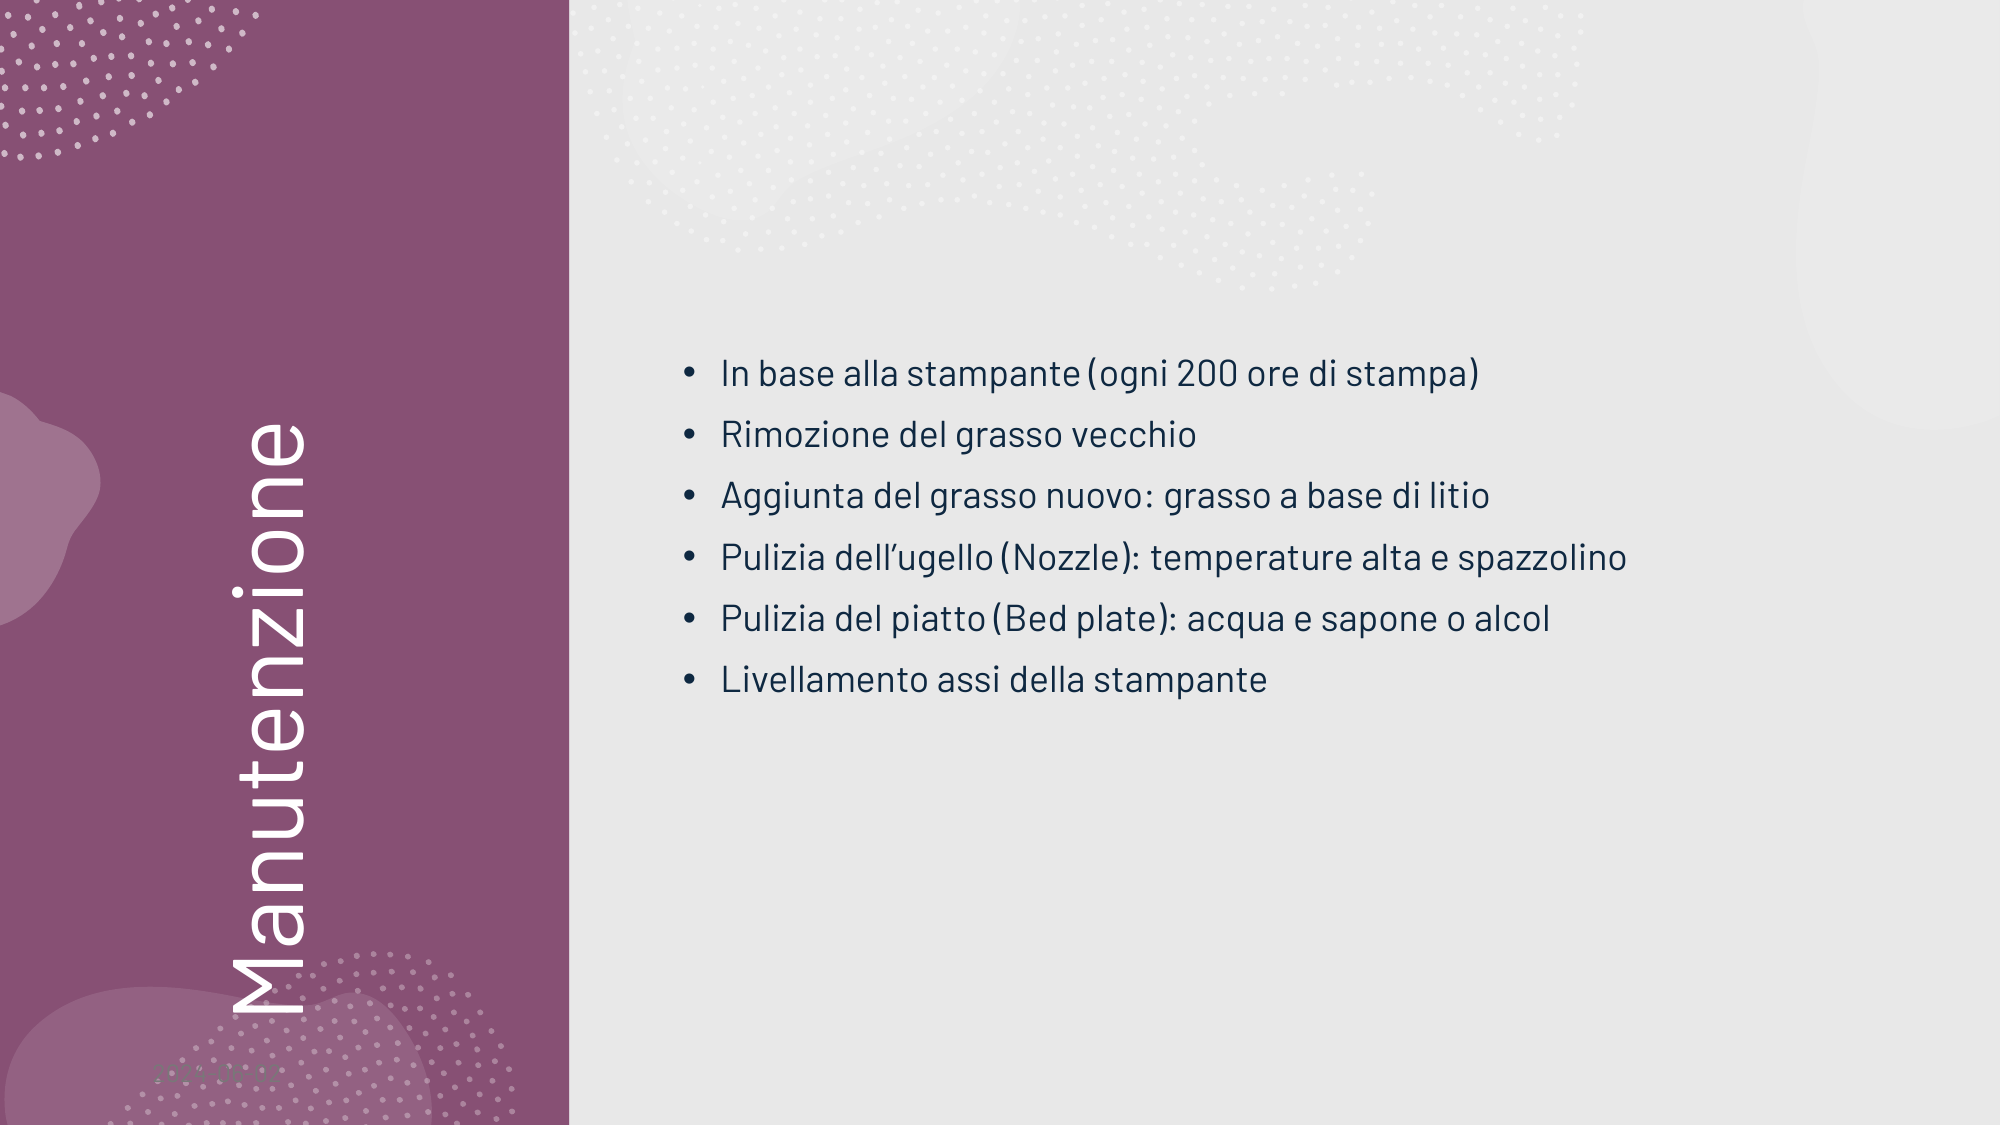

In base alla stampante (ogni 200 ore di stampa)
Rimozione del grasso vecchio
Aggiunta del grasso nuovo: grasso a base di litio
Pulizia dell’ugello (Nozzle): temperature alta e spazzolino
Pulizia del piatto (Bed plate): acqua e sapone o alcol
Livellamento assi della stampante

# Manutenzione
2024-06-02
2024 - Formazione SunLab - FrancescoPenasa
25